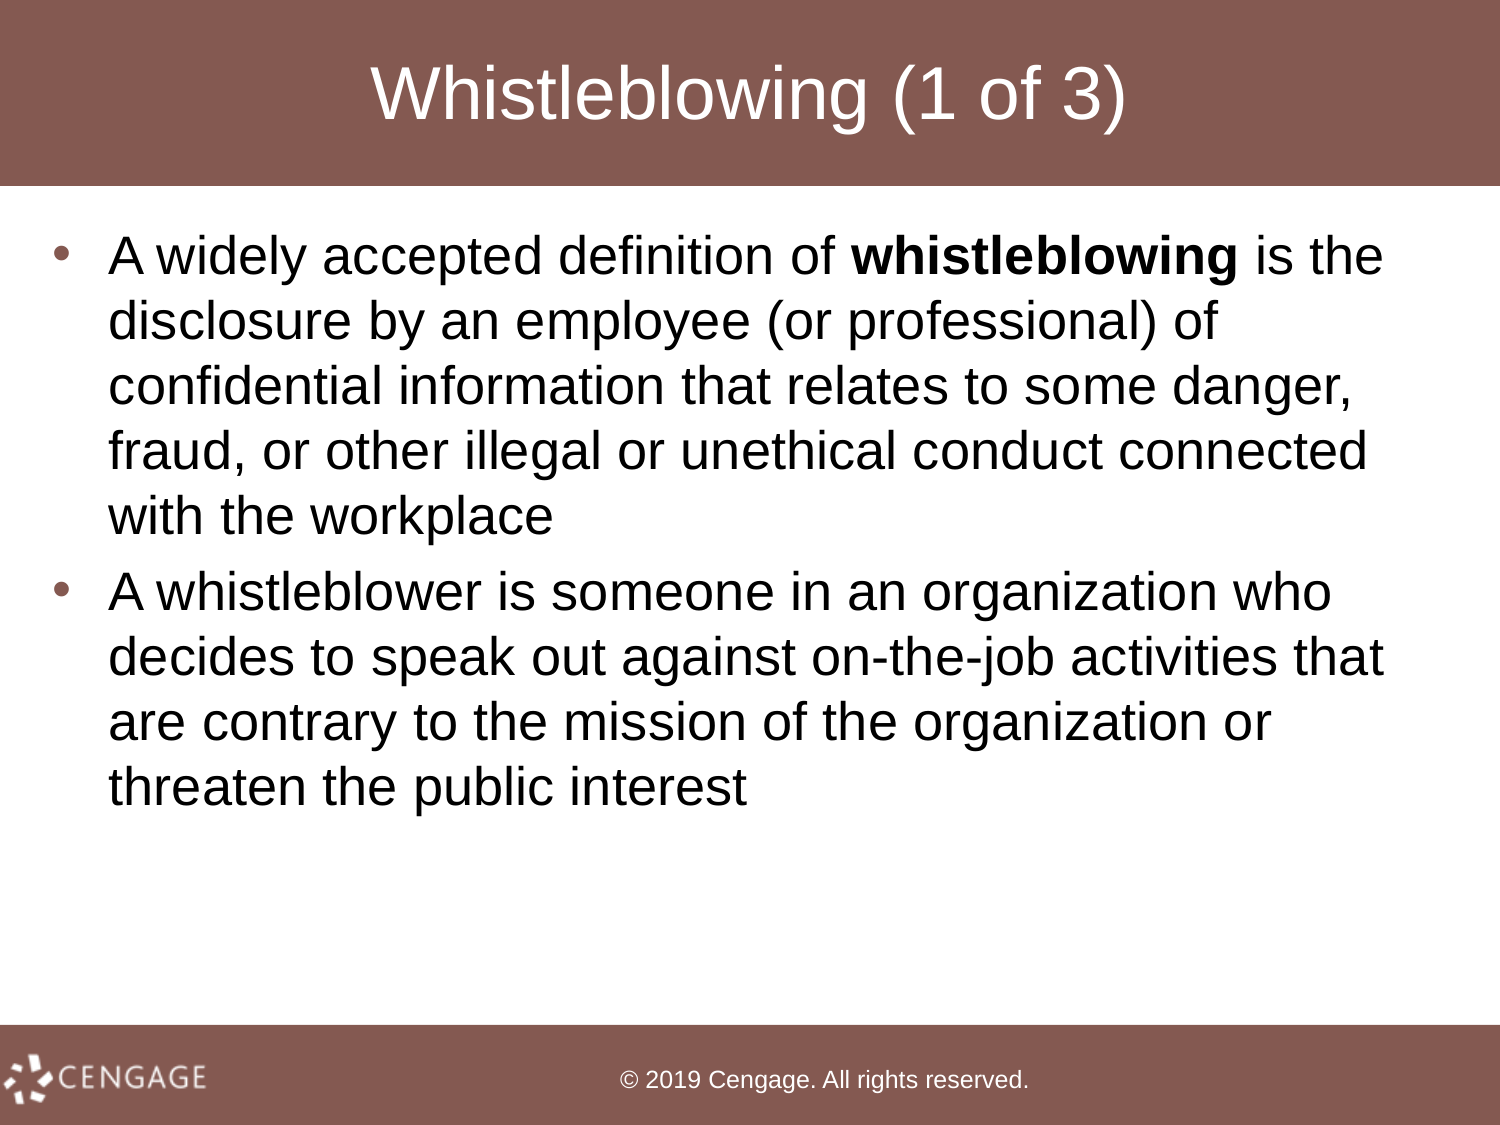

# Whistleblowing (1 of 3)
A widely accepted definition of whistleblowing is the disclosure by an employee (or professional) of confidential information that relates to some danger, fraud, or other illegal or unethical conduct connected with the workplace
A whistleblower is someone in an organization who decides to speak out against on-the-job activities that are contrary to the mission of the organization or threaten the public interest